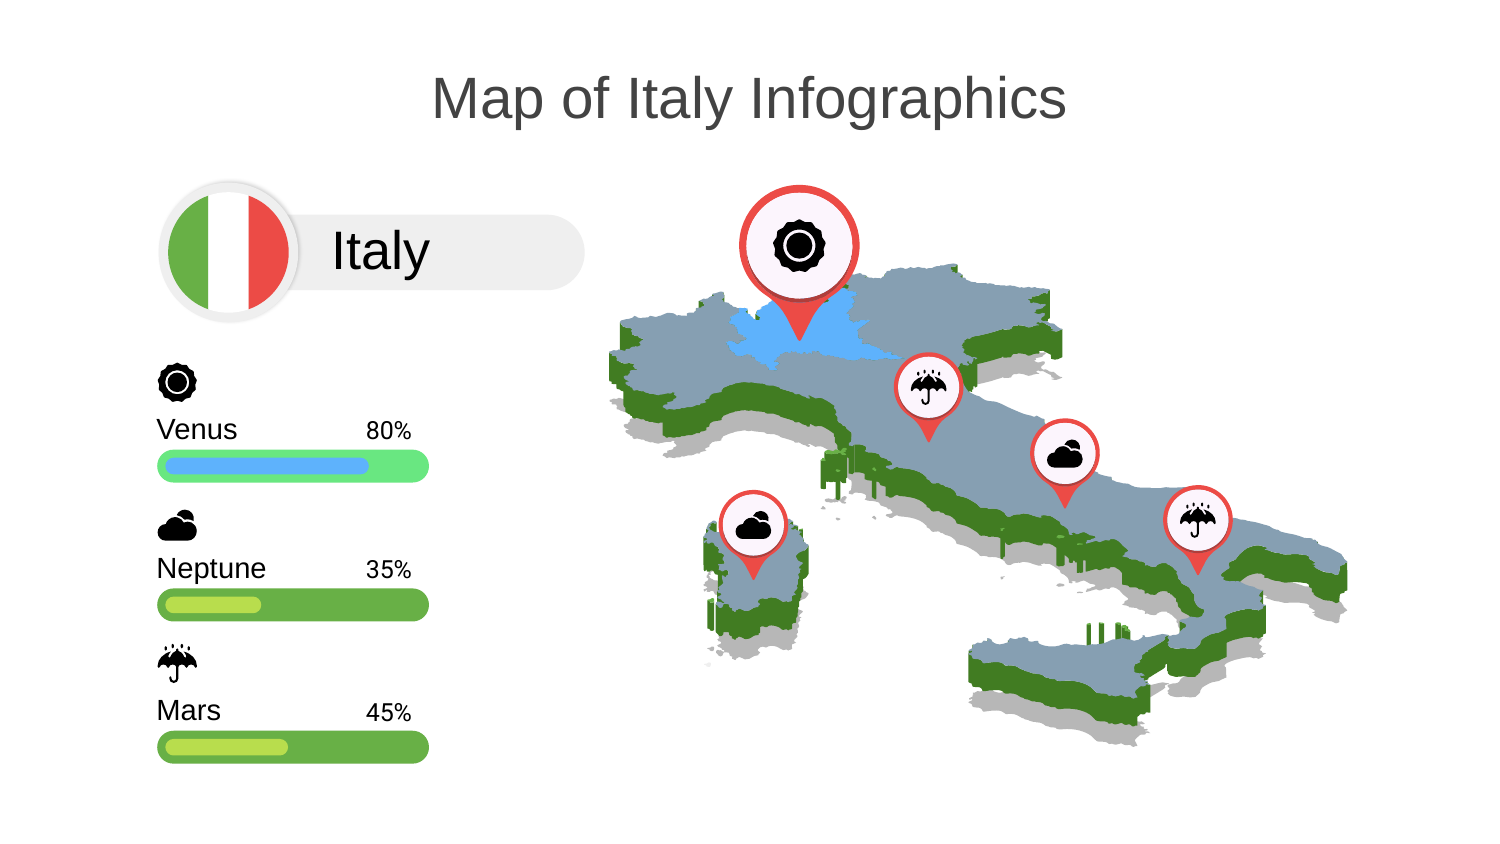

# Map of Italy Infographics

Italy

Venus
80%

Neptune
35%

Mars
45%